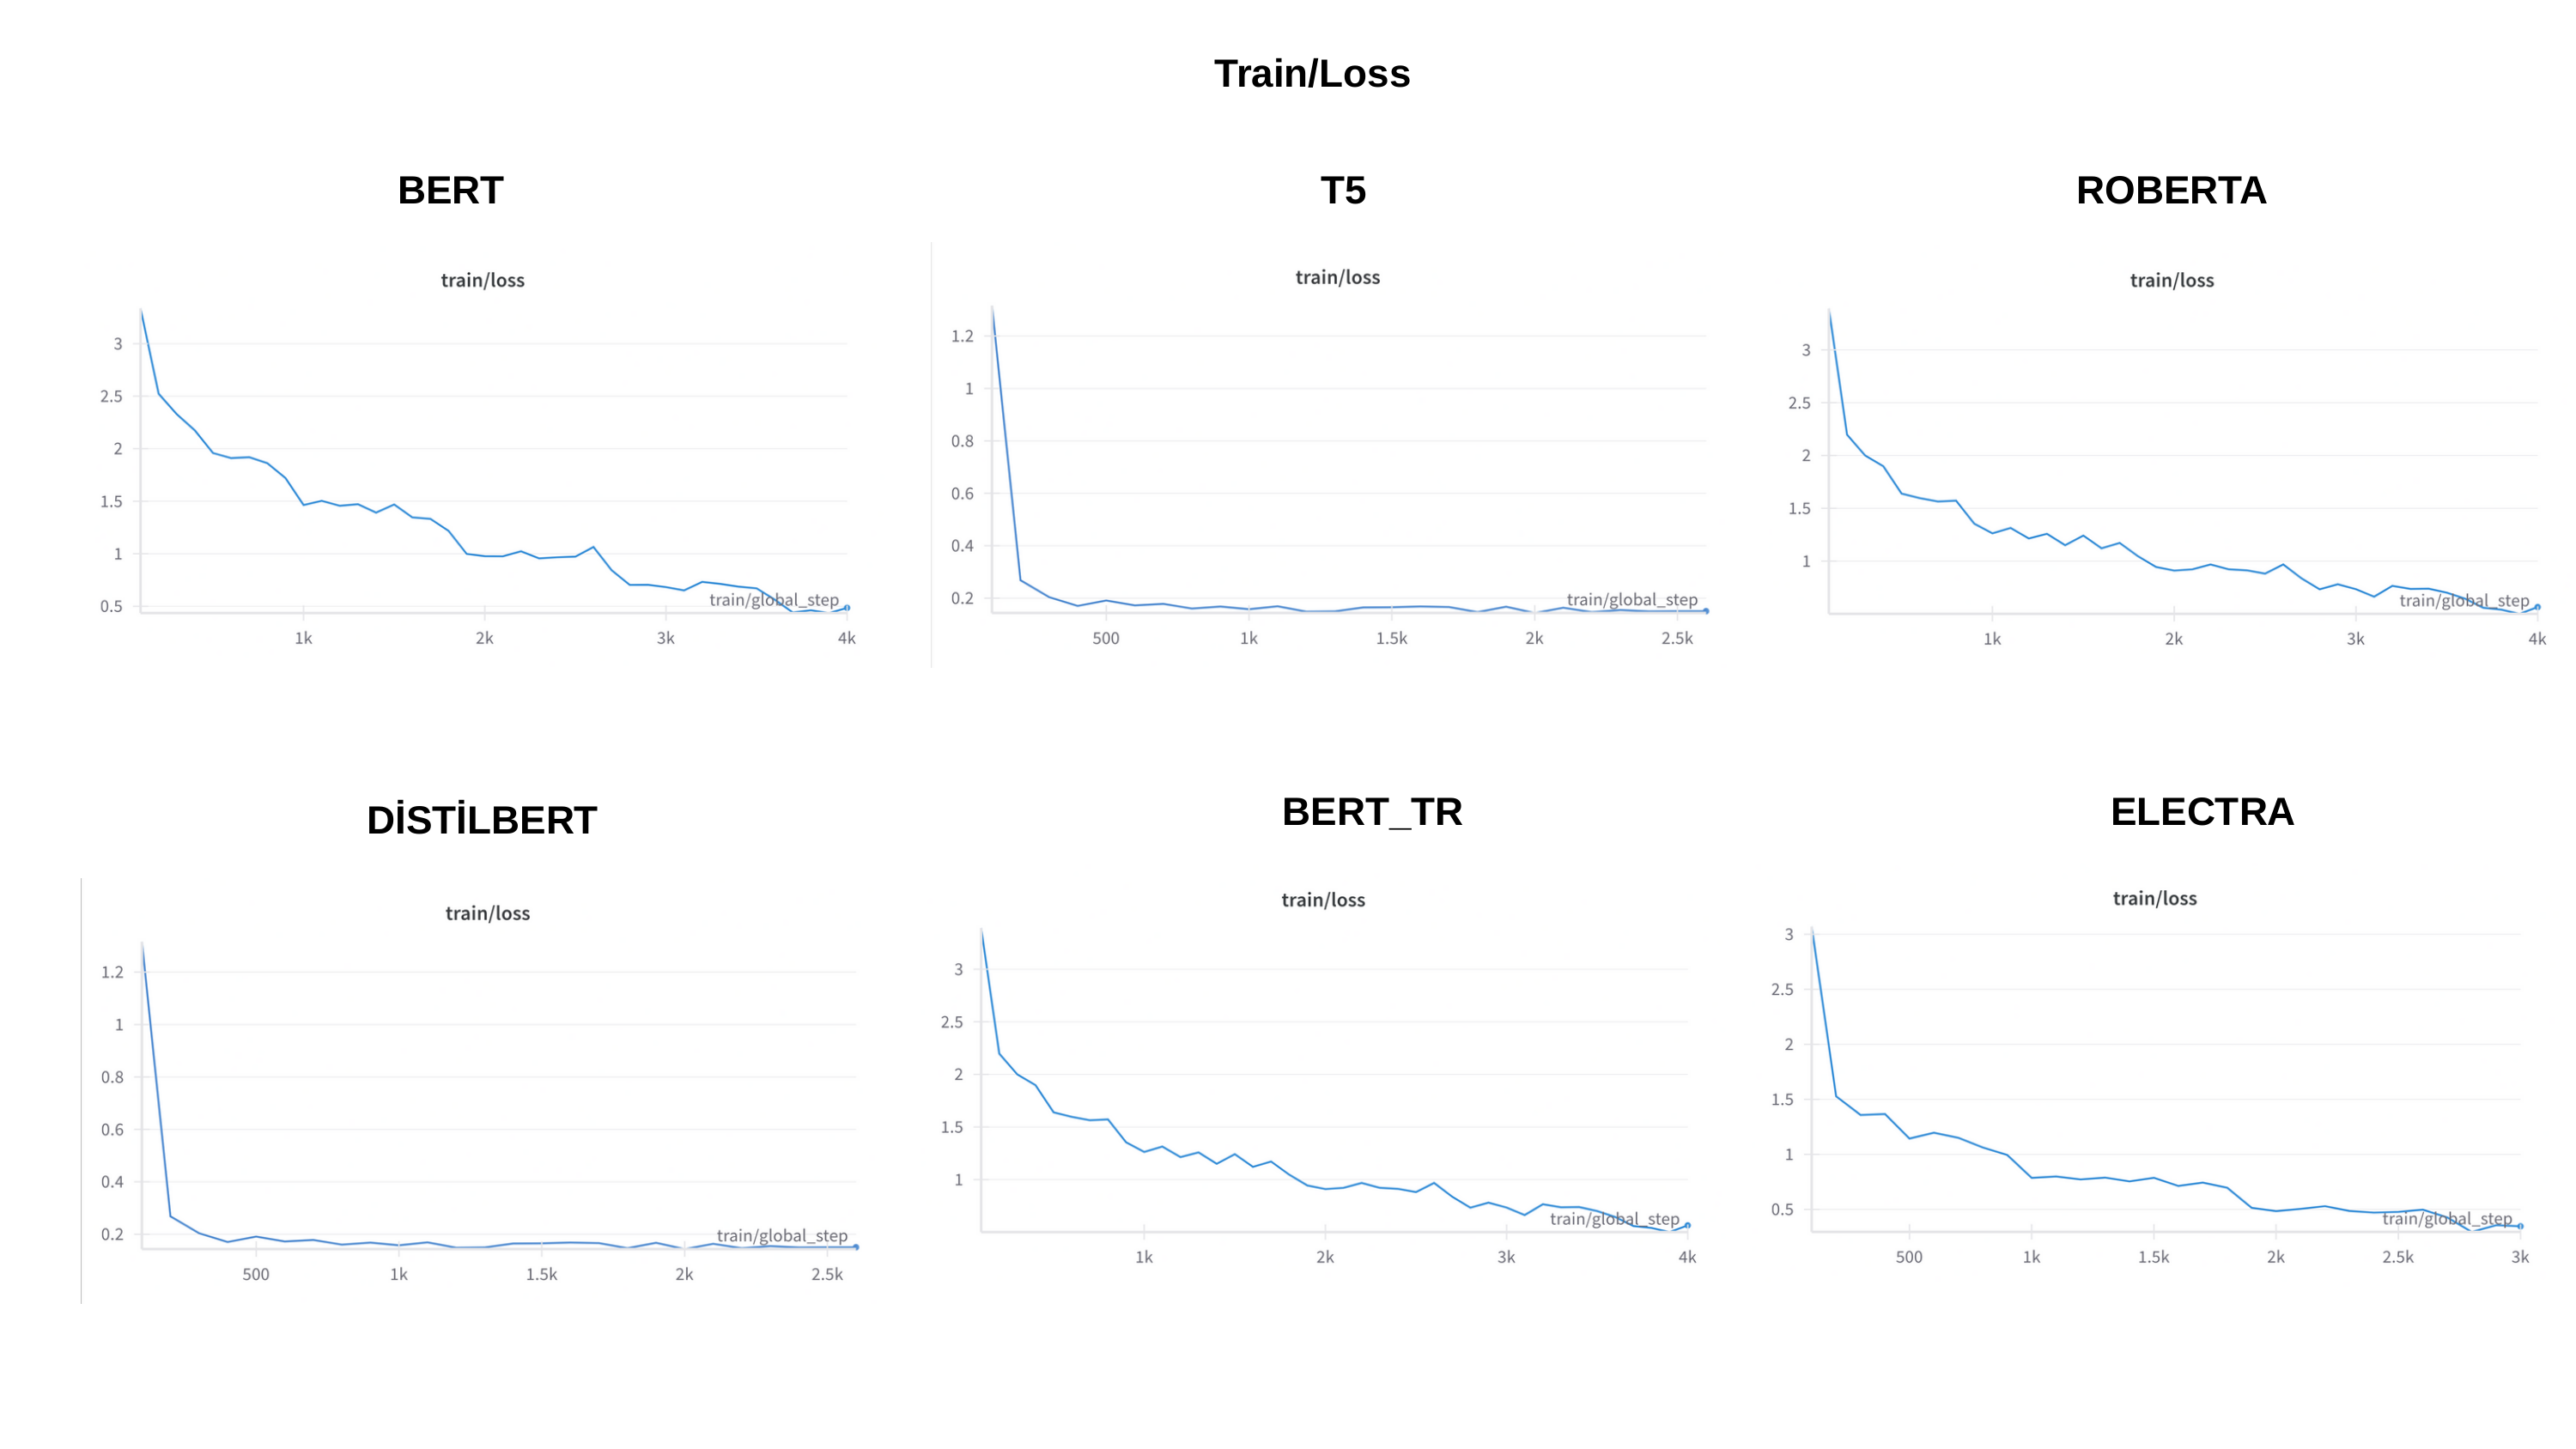

Train/Loss
BERT
T5
ROBERTA

BERT_TR
ELECTRA
DİSTİLBERT